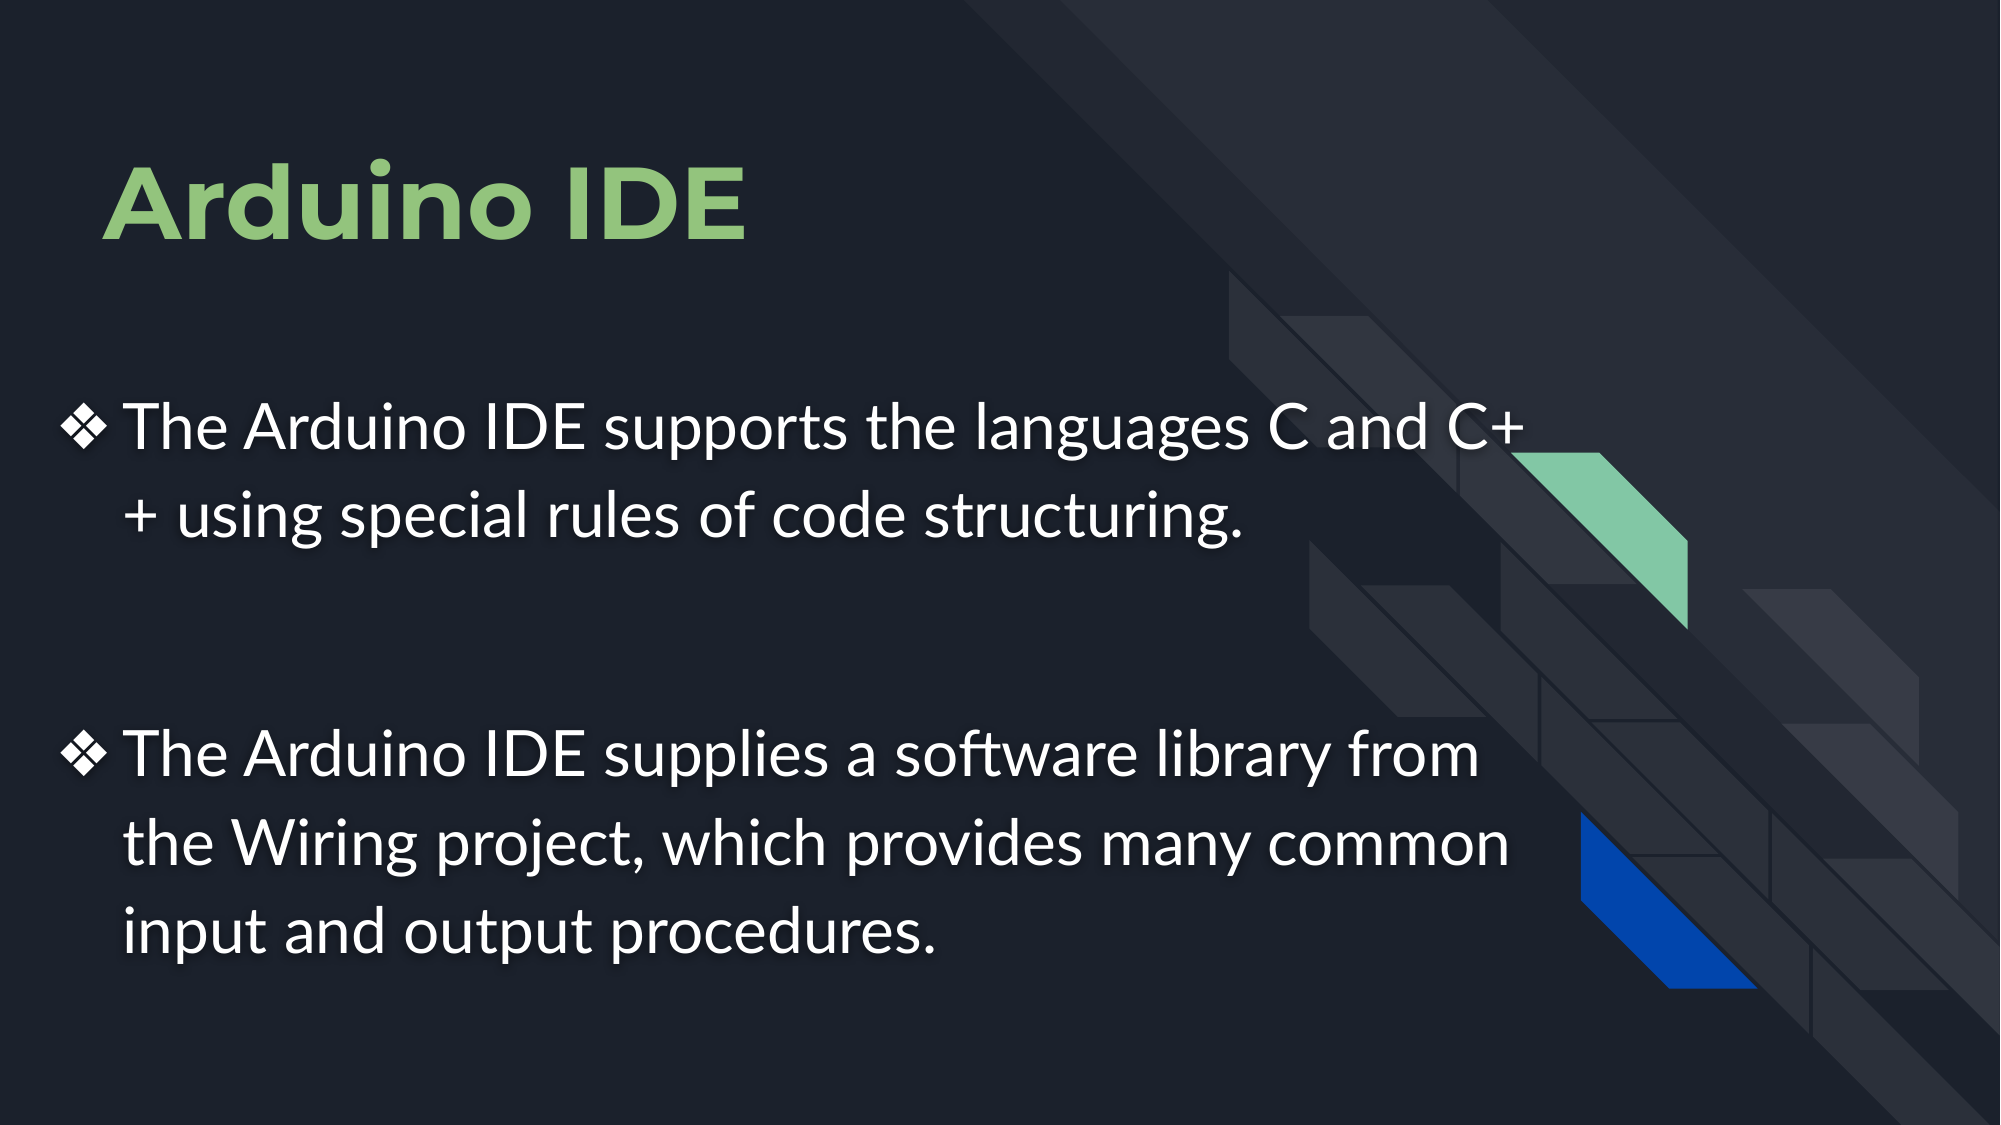

# Arduino IDE
The Arduino IDE supports the languages C and C++ using special rules of code structuring.

The Arduino IDE supplies a software library from the Wiring project, which provides many common input and output procedures.